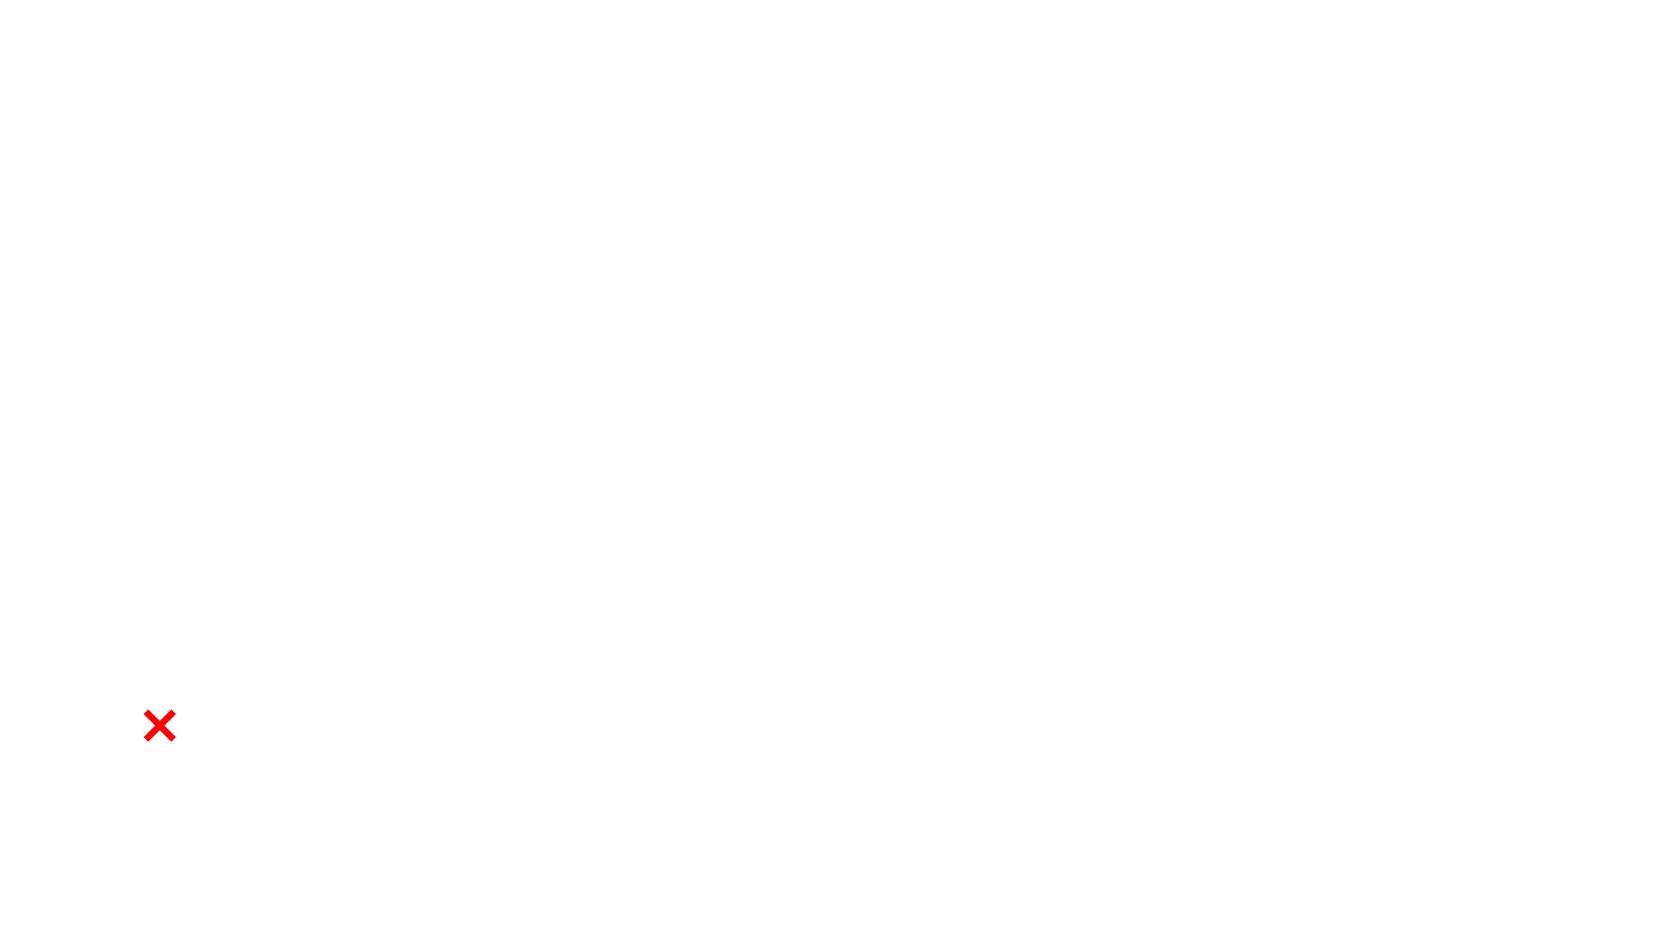

# Linear Regression
Classify all possible moves with a linear function:

Pick the move with the best Q
✅ Works surprisingly well
✅ Model parameters are legible
❌ Cannot model non-linear relationships between parameters